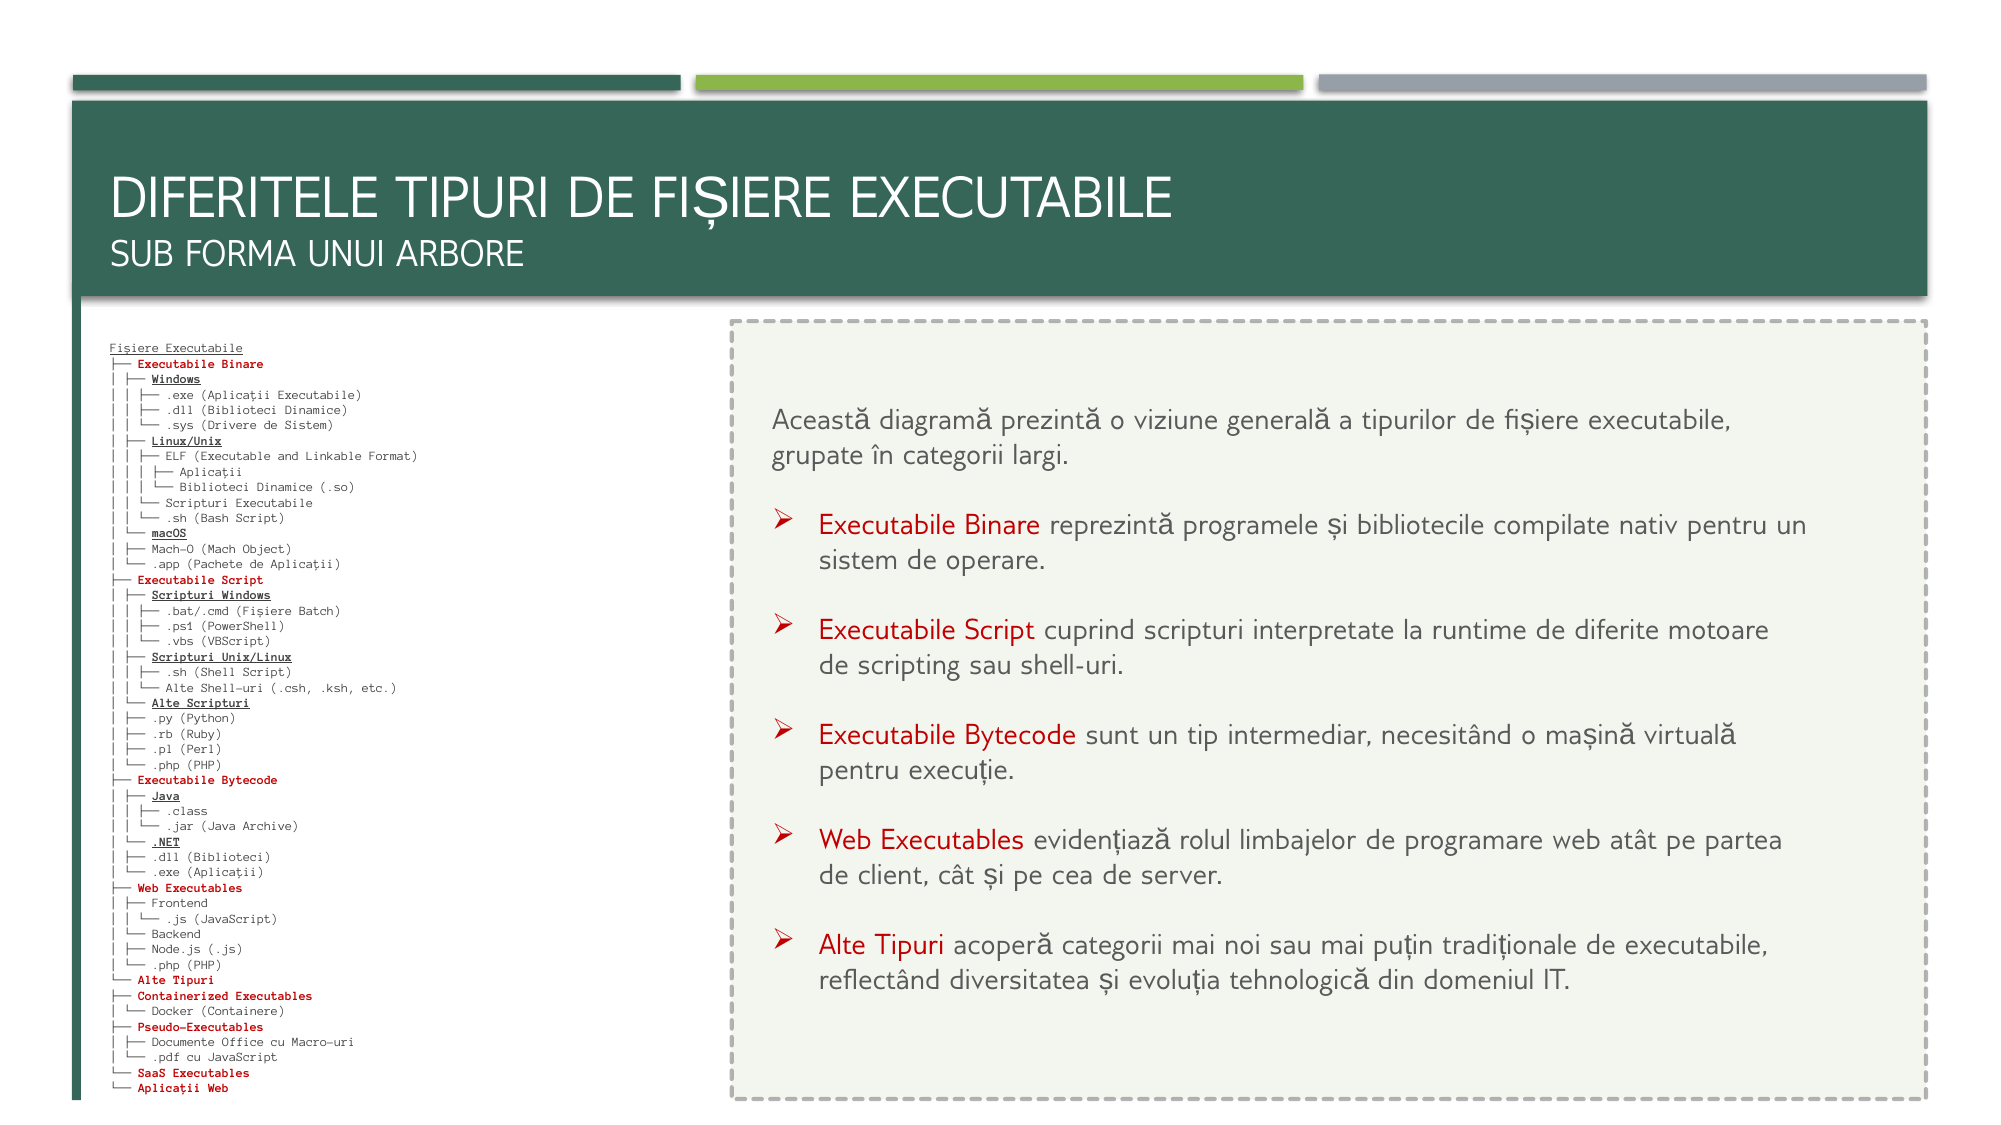

# diferitele tipuri de fișiere executabile sub forma unui arbore

Fișiere Executabile
├── Executabile Binare
│ ├── Windows
│ │ ├── .exe (Aplicații Executabile)
│ │ ├── .dll (Biblioteci Dinamice)
│ │ └── .sys (Drivere de Sistem)
│ ├── Linux/Unix
│ │ ├── ELF (Executable and Linkable Format)
│ │ │ ├── Aplicații
│ │ │ └── Biblioteci Dinamice (.so)
│ │ └── Scripturi Executabile
│ │ └── .sh (Bash Script)
│ └── macOS
│ ├── Mach-O (Mach Object)
│ └── .app (Pachete de Aplicații)
├── Executabile Script
│ ├── Scripturi Windows
│ │ ├── .bat/.cmd (Fișiere Batch)
│ │ ├── .ps1 (PowerShell)
│ │ └── .vbs (VBScript)
│ ├── Scripturi Unix/Linux
│ │ ├── .sh (Shell Script)
│ │ └── Alte Shell-uri (.csh, .ksh, etc.)
│ └── Alte Scripturi
│ ├── .py (Python)
│ ├── .rb (Ruby)
│ ├── .pl (Perl)
│ └── .php (PHP)
├── Executabile Bytecode
│ ├── Java
│ │ ├── .class
│ │ └── .jar (Java Archive)
│ └── .NET
│ ├── .dll (Biblioteci)
│ └── .exe (Aplicații)
├── Web Executables
│ ├── Frontend
│ │ └── .js (JavaScript)
│ └── Backend
│ ├── Node.js (.js)
│ └── .php (PHP)
└── Alte Tipuri
├── Containerized Executables
│ └── Docker (Containere)
├── Pseudo-Executables
│ ├── Documente Office cu Macro-uri
│ └── .pdf cu JavaScript
└── SaaS Executables
└── Aplicații Web

Această diagramă prezintă o viziune generală a tipurilor de fișiere executabile, grupate în categorii largi.

Executabile Binare reprezintă programele și bibliotecile compilate nativ pentru un sistem de operare.

Executabile Script cuprind scripturi interpretate la runtime de diferite motoare de scripting sau shell-uri.

Executabile Bytecode sunt un tip intermediar, necesitând o mașină virtuală pentru execuție.

Web Executables evidențiază rolul limbajelor de programare web atât pe partea de client, cât și pe cea de server.

Alte Tipuri acoperă categorii mai noi sau mai puțin tradiționale de executabile, reflectând diversitatea și evoluția tehnologică din domeniul IT.